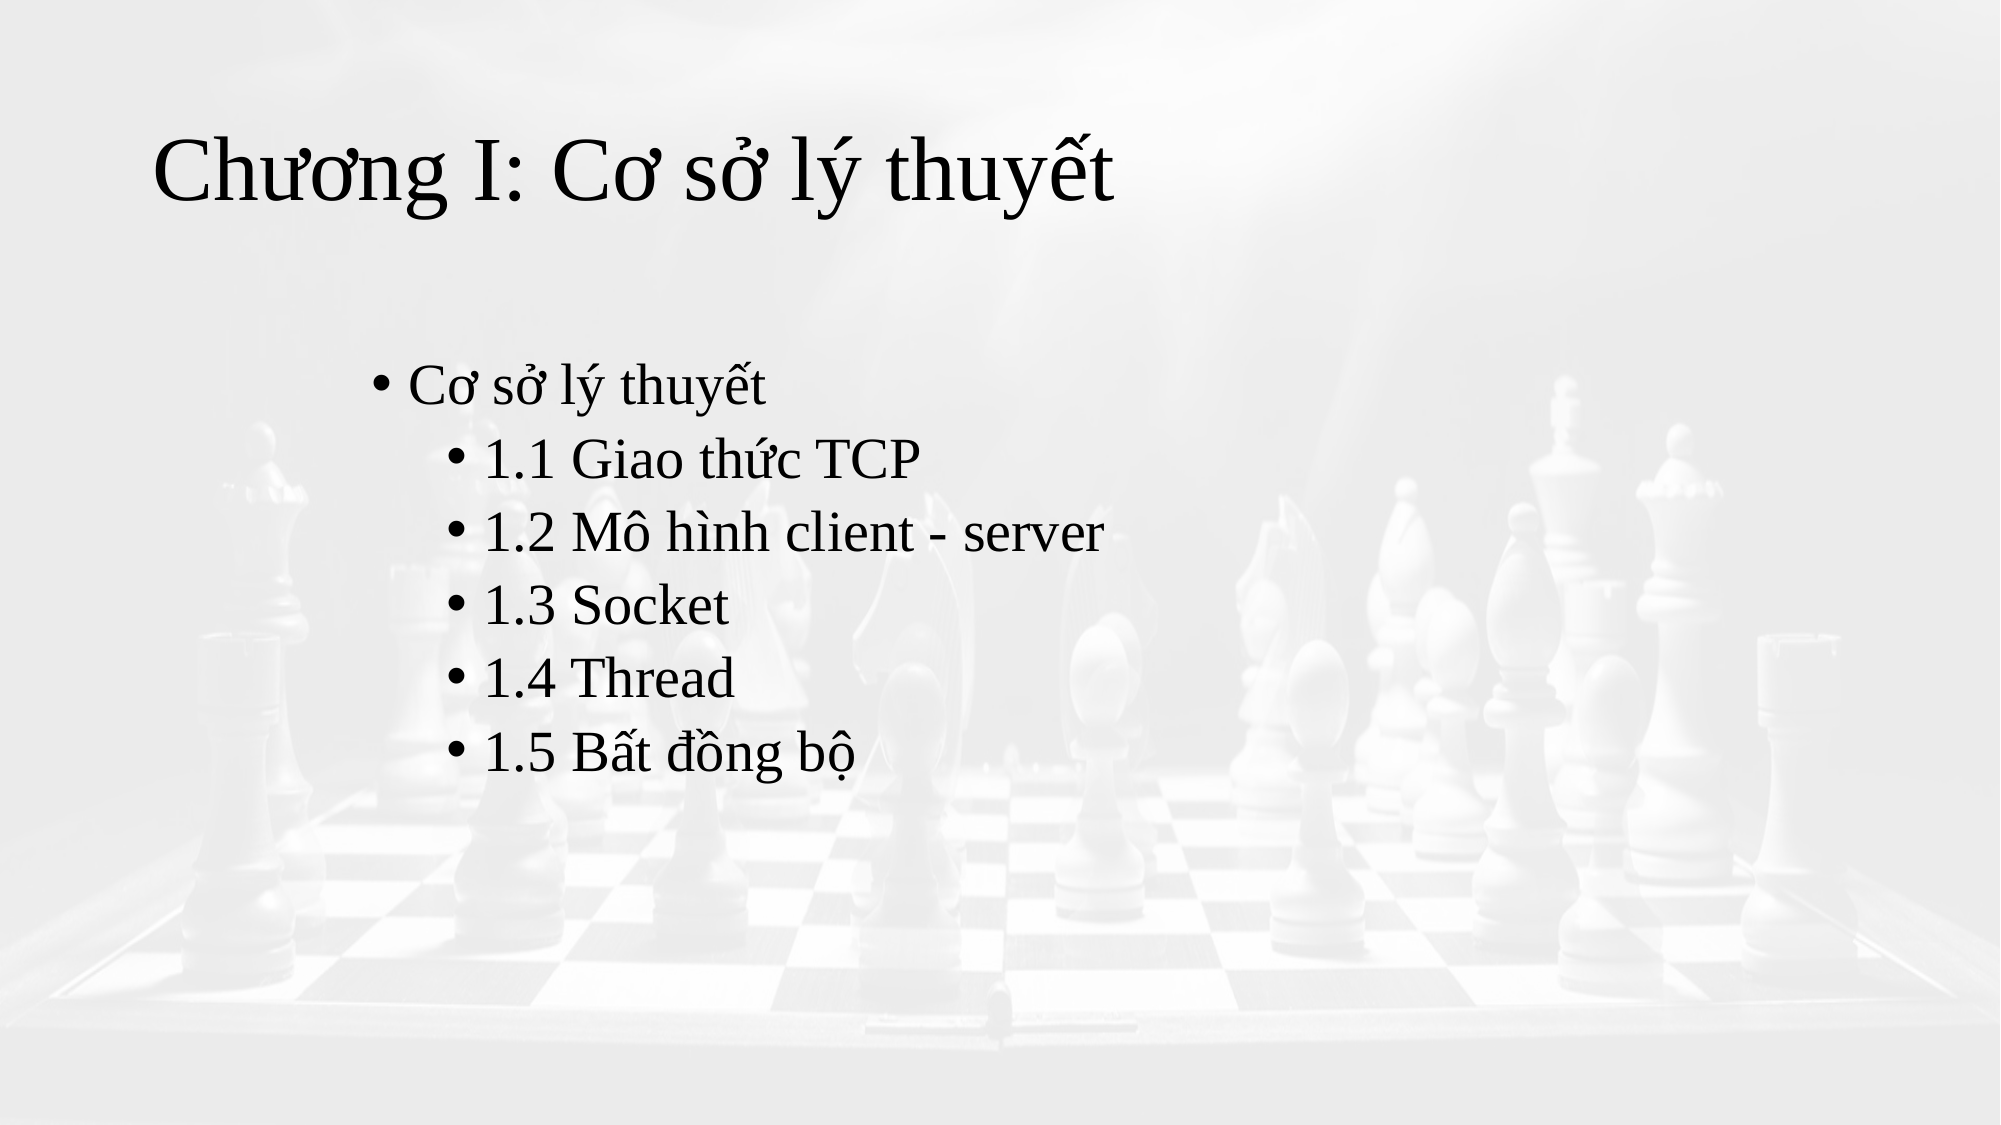

# Chương I: Cơ sở lý thuyết
Cơ sở lý thuyết
1.1 Giao thức TCP
1.2 Mô hình client - server
1.3 Socket
1.4 Thread
1.5 Bất đồng bộ